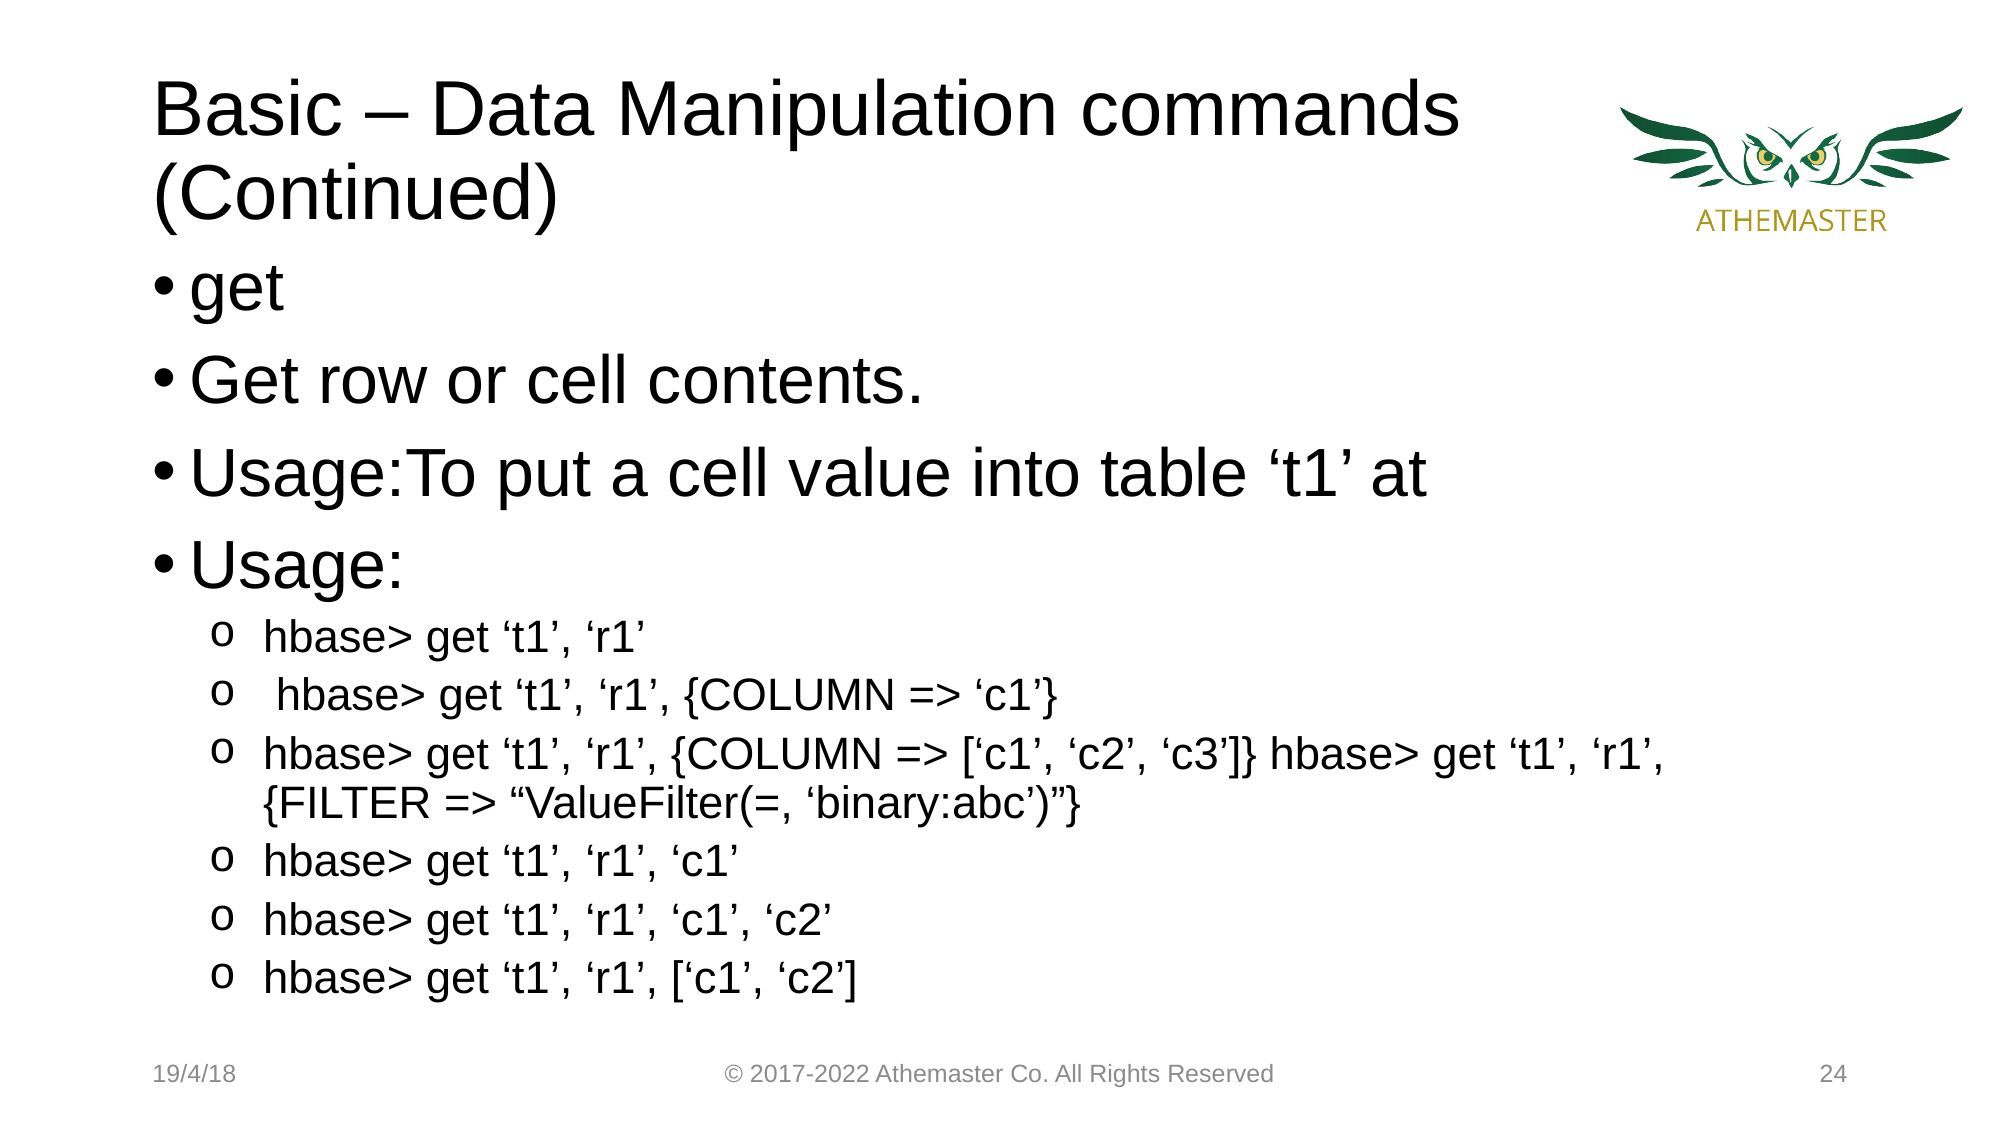

# Basic – Data Manipulation commands (Continued)
get
Get row or cell contents.
Usage:To put a cell value into table ‘t1’ at
Usage:
hbase> get ‘t1’, ‘r1’
 hbase> get ‘t1’, ‘r1’, {COLUMN => ‘c1’}
hbase> get ‘t1’, ‘r1’, {COLUMN => [‘c1’, ‘c2’, ‘c3’]} hbase> get ‘t1’, ‘r1’, {FILTER => “ValueFilter(=, ‘binary:abc’)”}
hbase> get ‘t1’, ‘r1’, ‘c1’
hbase> get ‘t1’, ‘r1’, ‘c1’, ‘c2’
hbase> get ‘t1’, ‘r1’, [‘c1’, ‘c2’]
19/4/18
© 2017-2022 Athemaster Co. All Rights Reserved
24